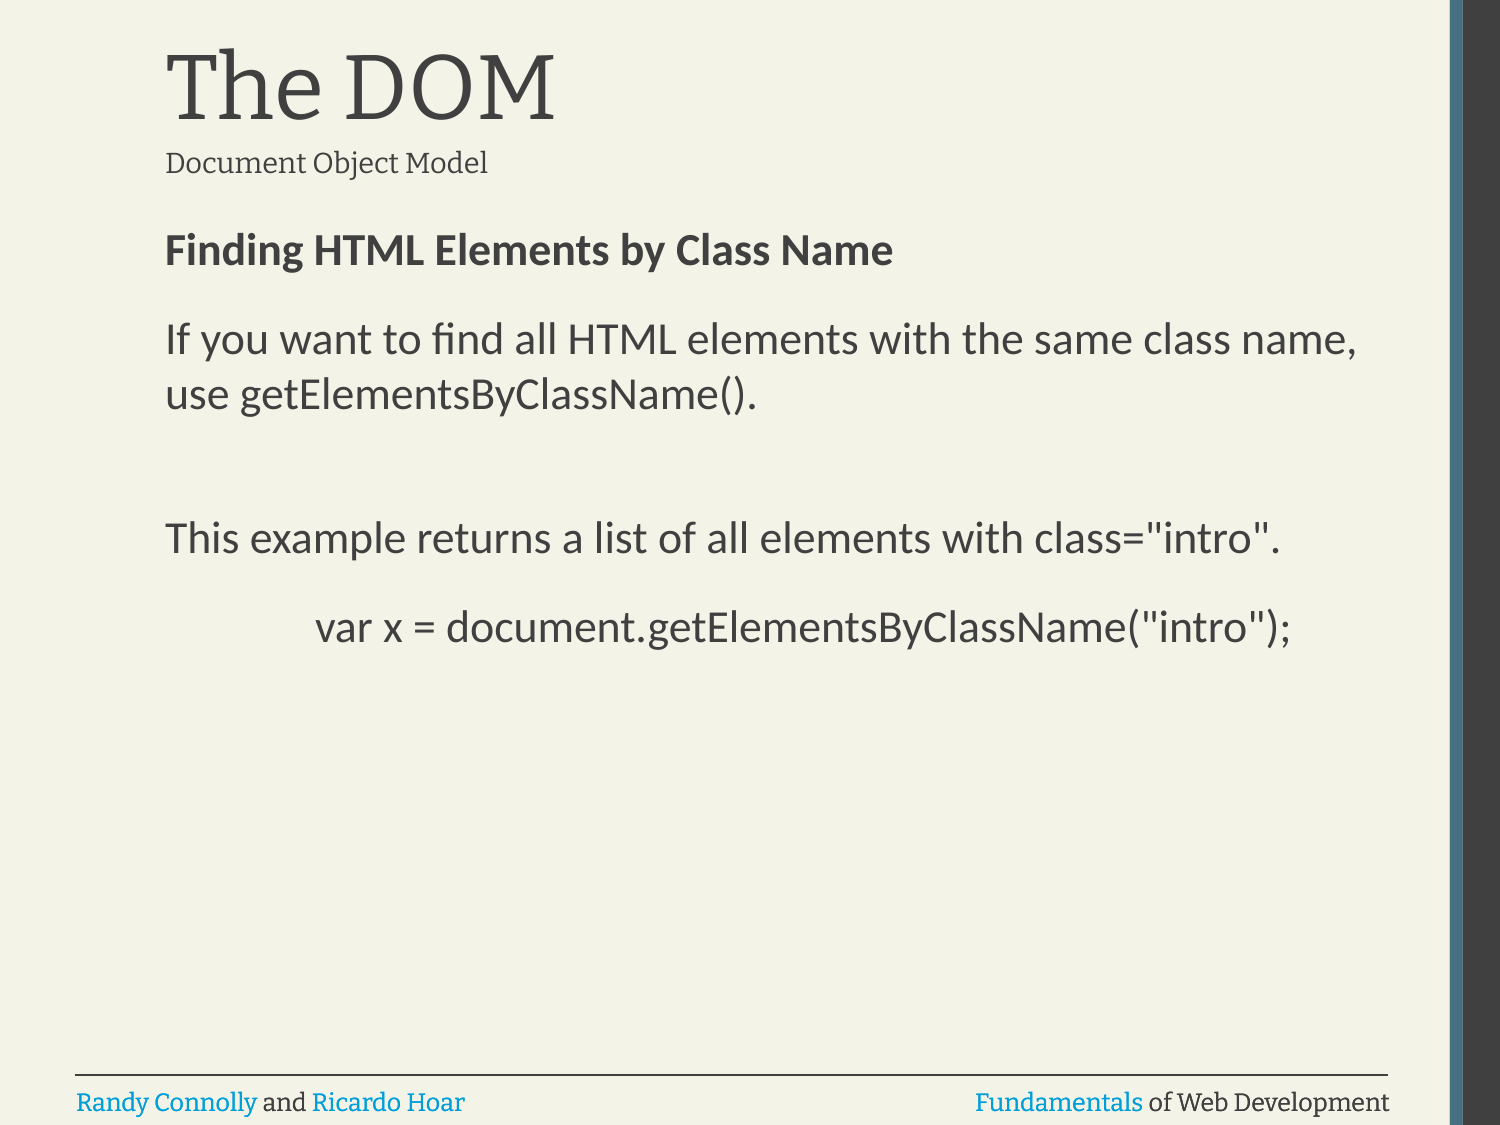

# The DOM
Document Object Model
Finding HTML Elements by Class Name
If you want to find all HTML elements with the same class name, use getElementsByClassName().
This example returns a list of all elements with class="intro".
	var x = document.getElementsByClassName("intro");